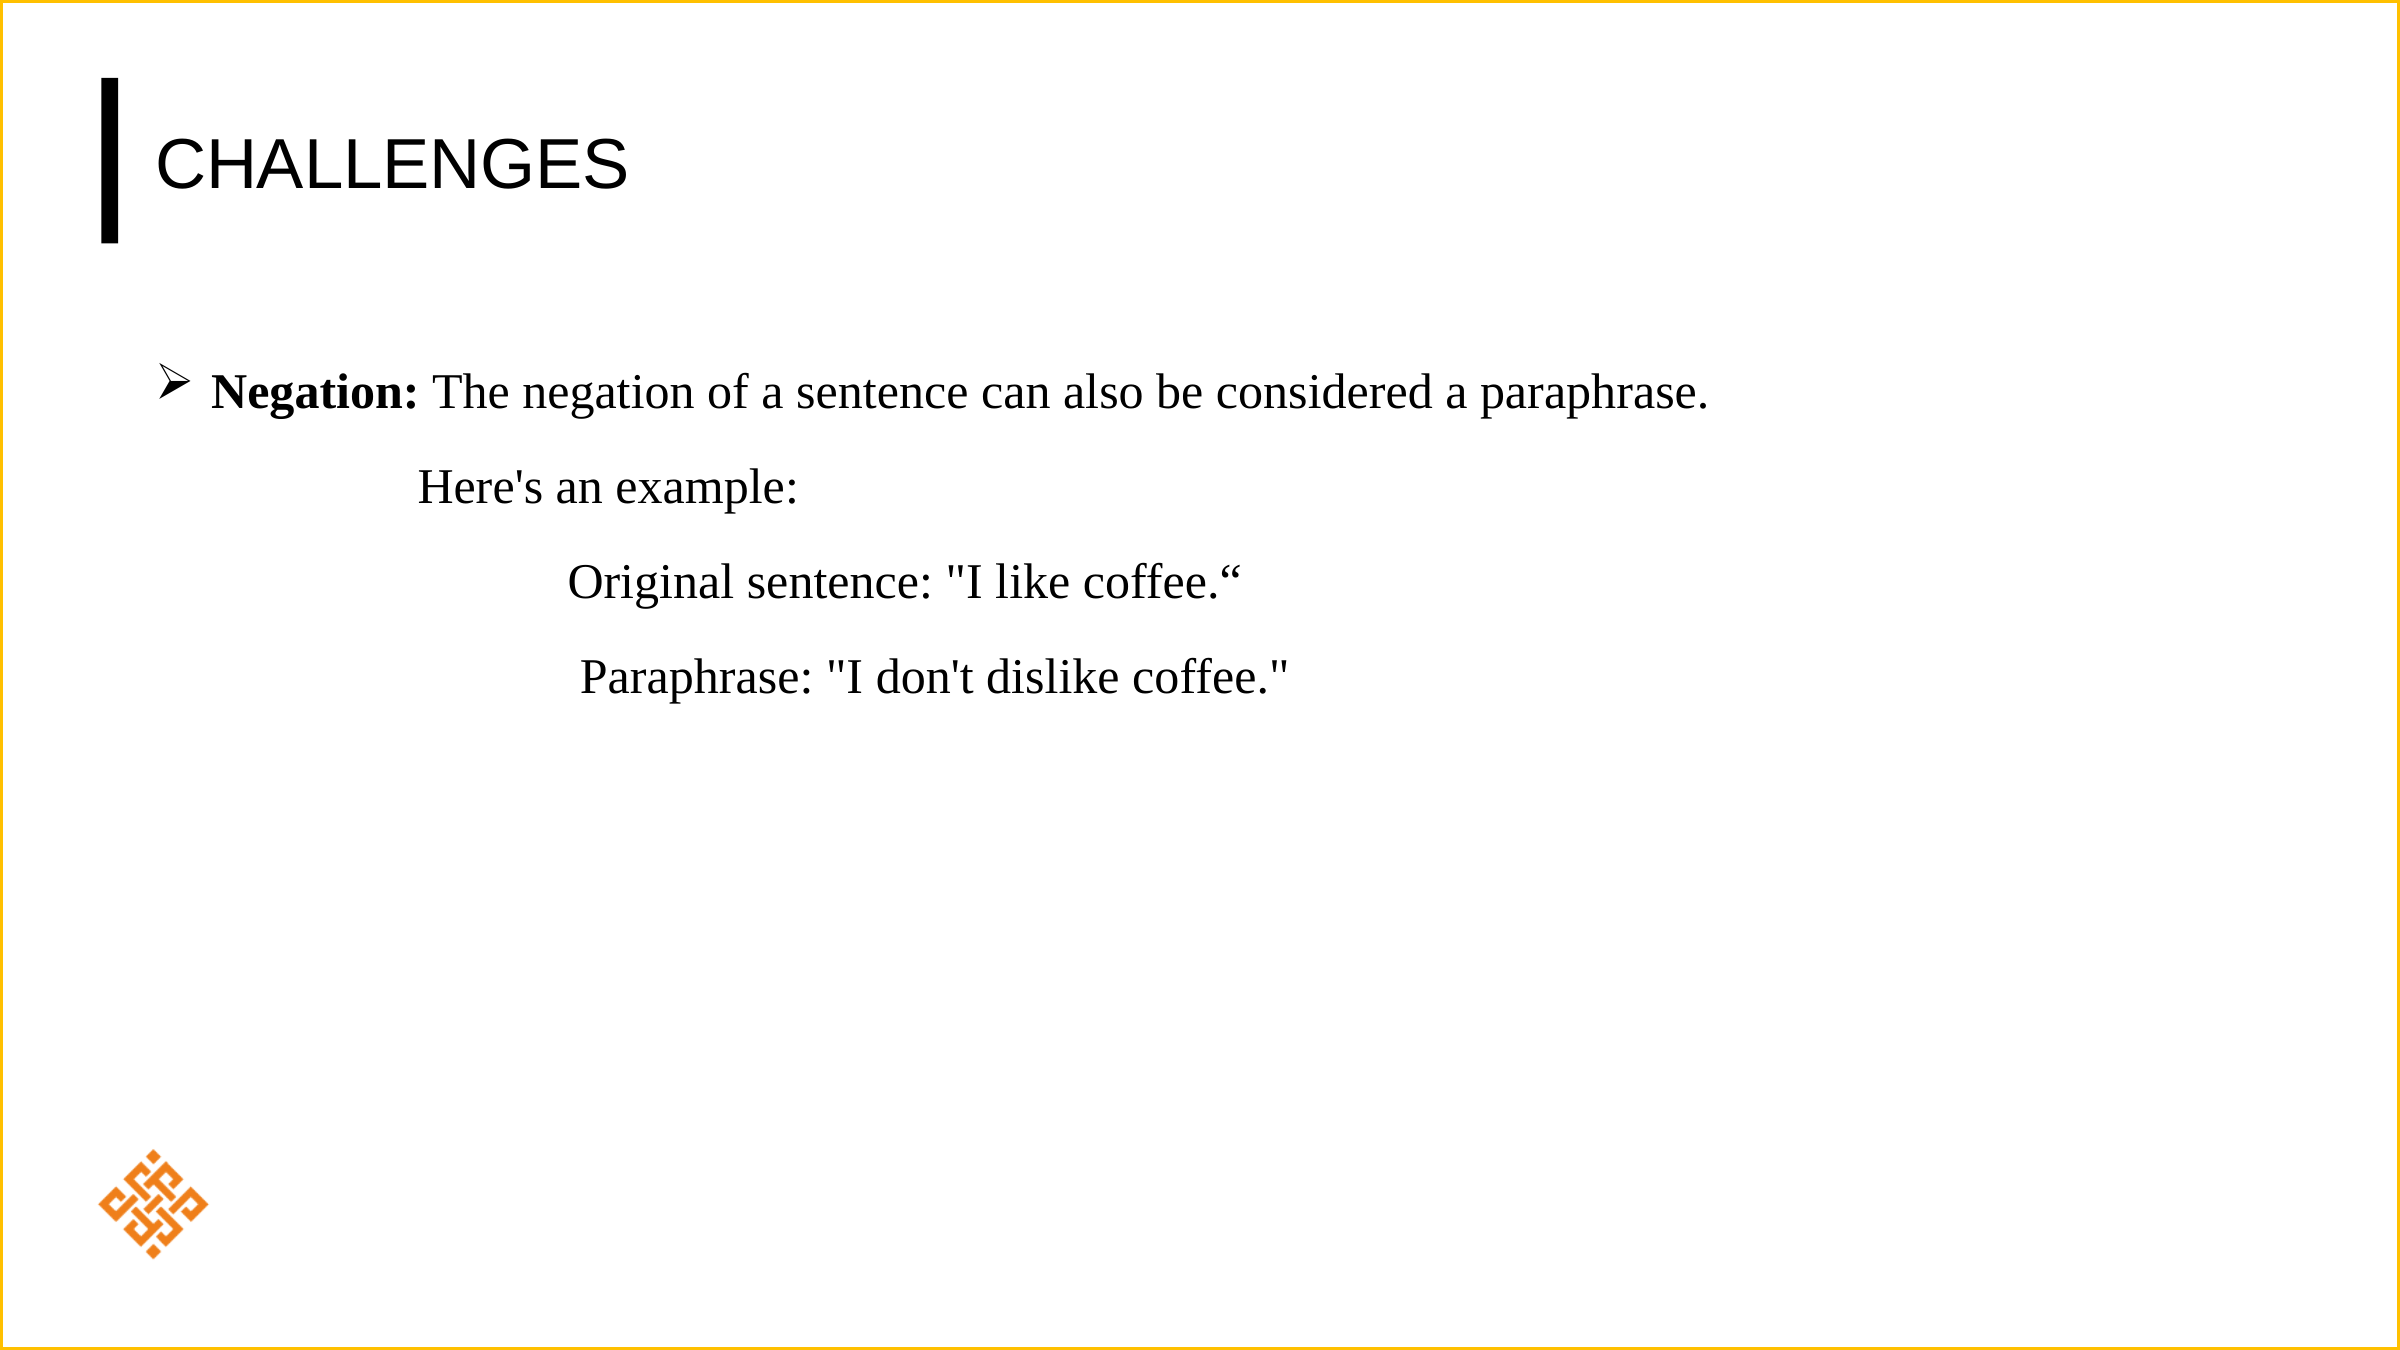

# Challenges
Negation: The negation of a sentence can also be considered a paraphrase.
                     Here's an example:
                                 Original sentence: "I like coffee.“
                                  Paraphrase: "I don't dislike coffee."